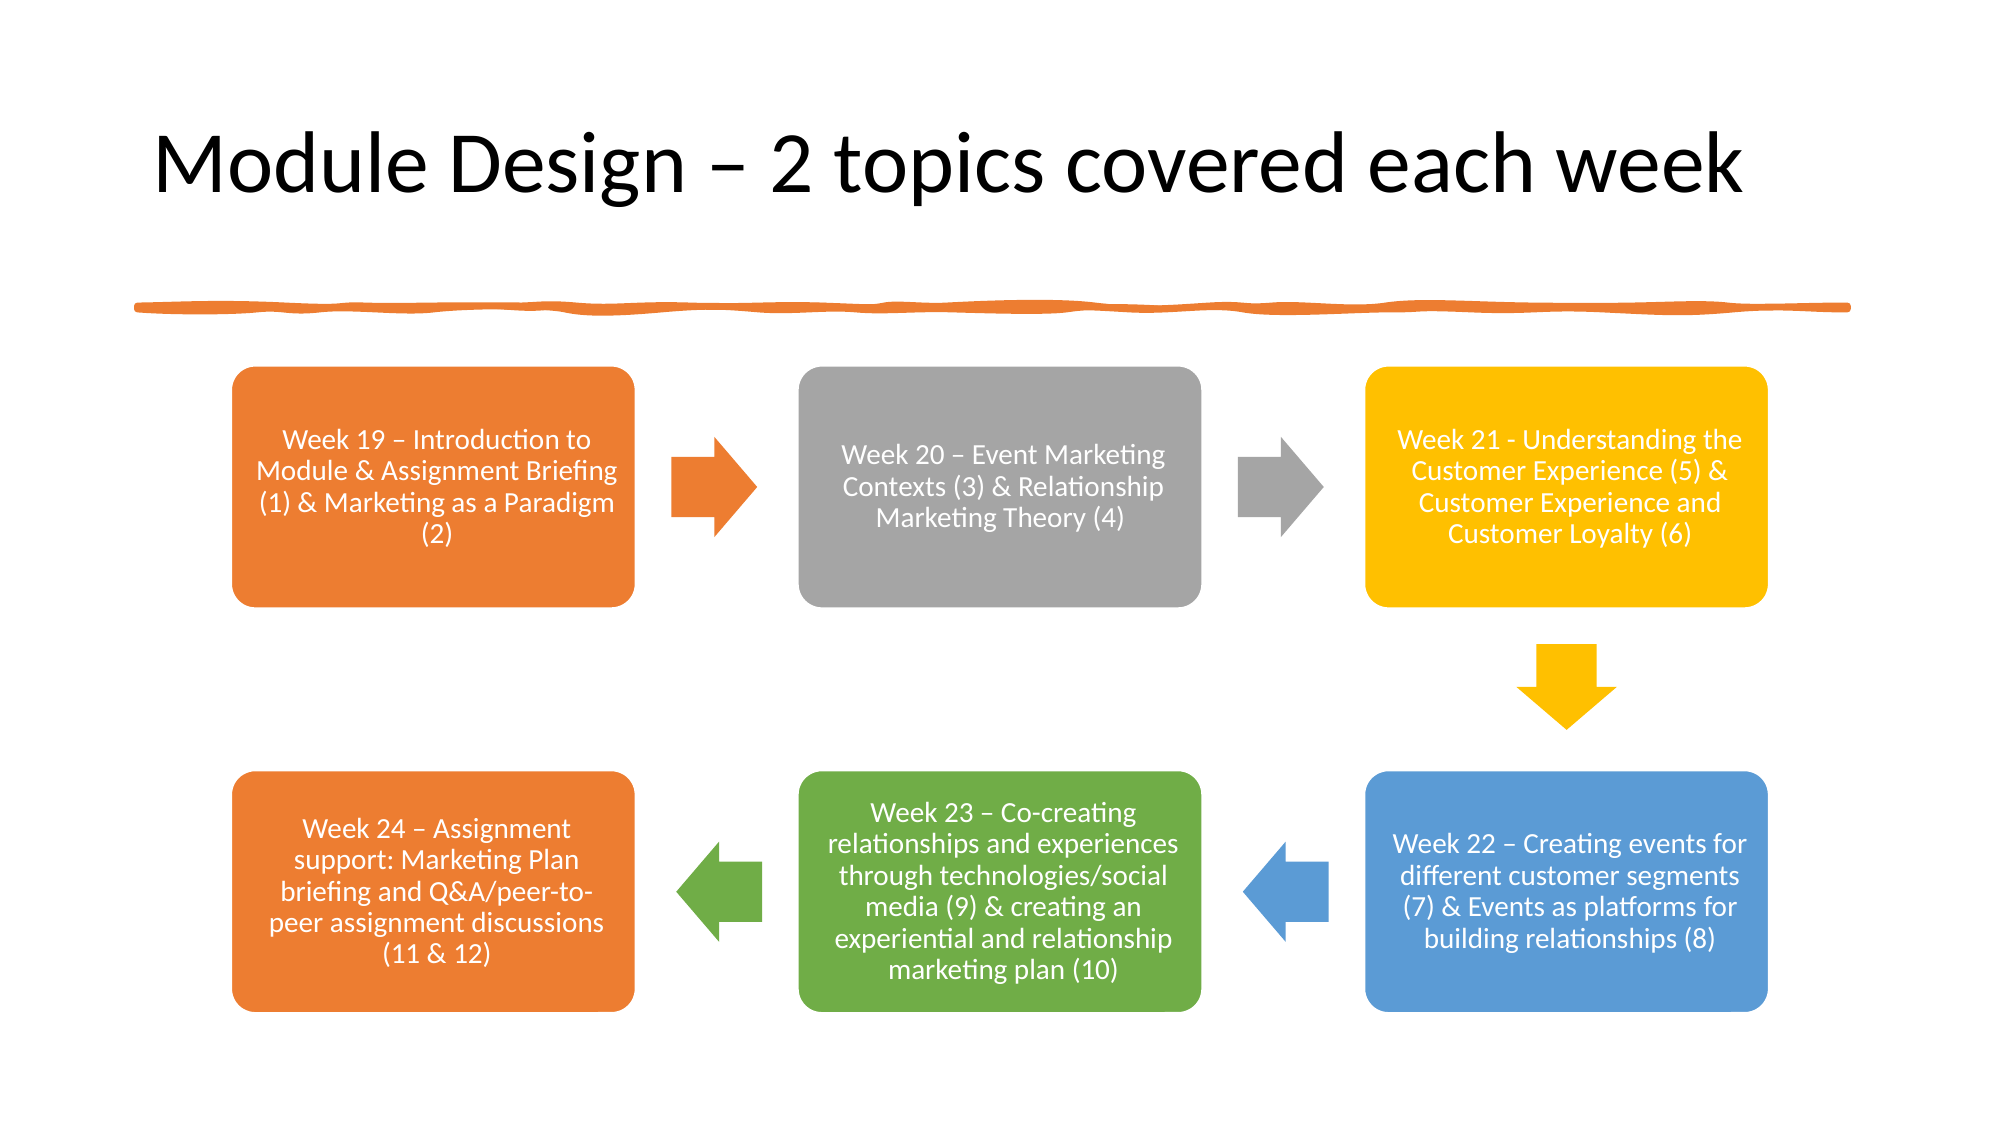

Module Design – 2 topics covered each week

Week 19 – Introduction to Module & Assignment Briefing (1) & Marketing as a Paradigm (2)

Week 20 – Event Marketing Contexts (3) & Relationship Marketing Theory (4)

Week 21 - Understanding the Customer Experience (5) & Customer Experience and Customer Loyalty (6)

Week 22 – Creating events for different customer segments (7) & Events as platforms for building relationships (8)

Week 23 – Co-creating relationships and experiences through technologies/social media (9) & creating an experiential and relationship marketing plan (10)

Week 24 – Assignment support: Marketing Plan briefing and Q&A/peer-to-peer assignment discussions (11 & 12)